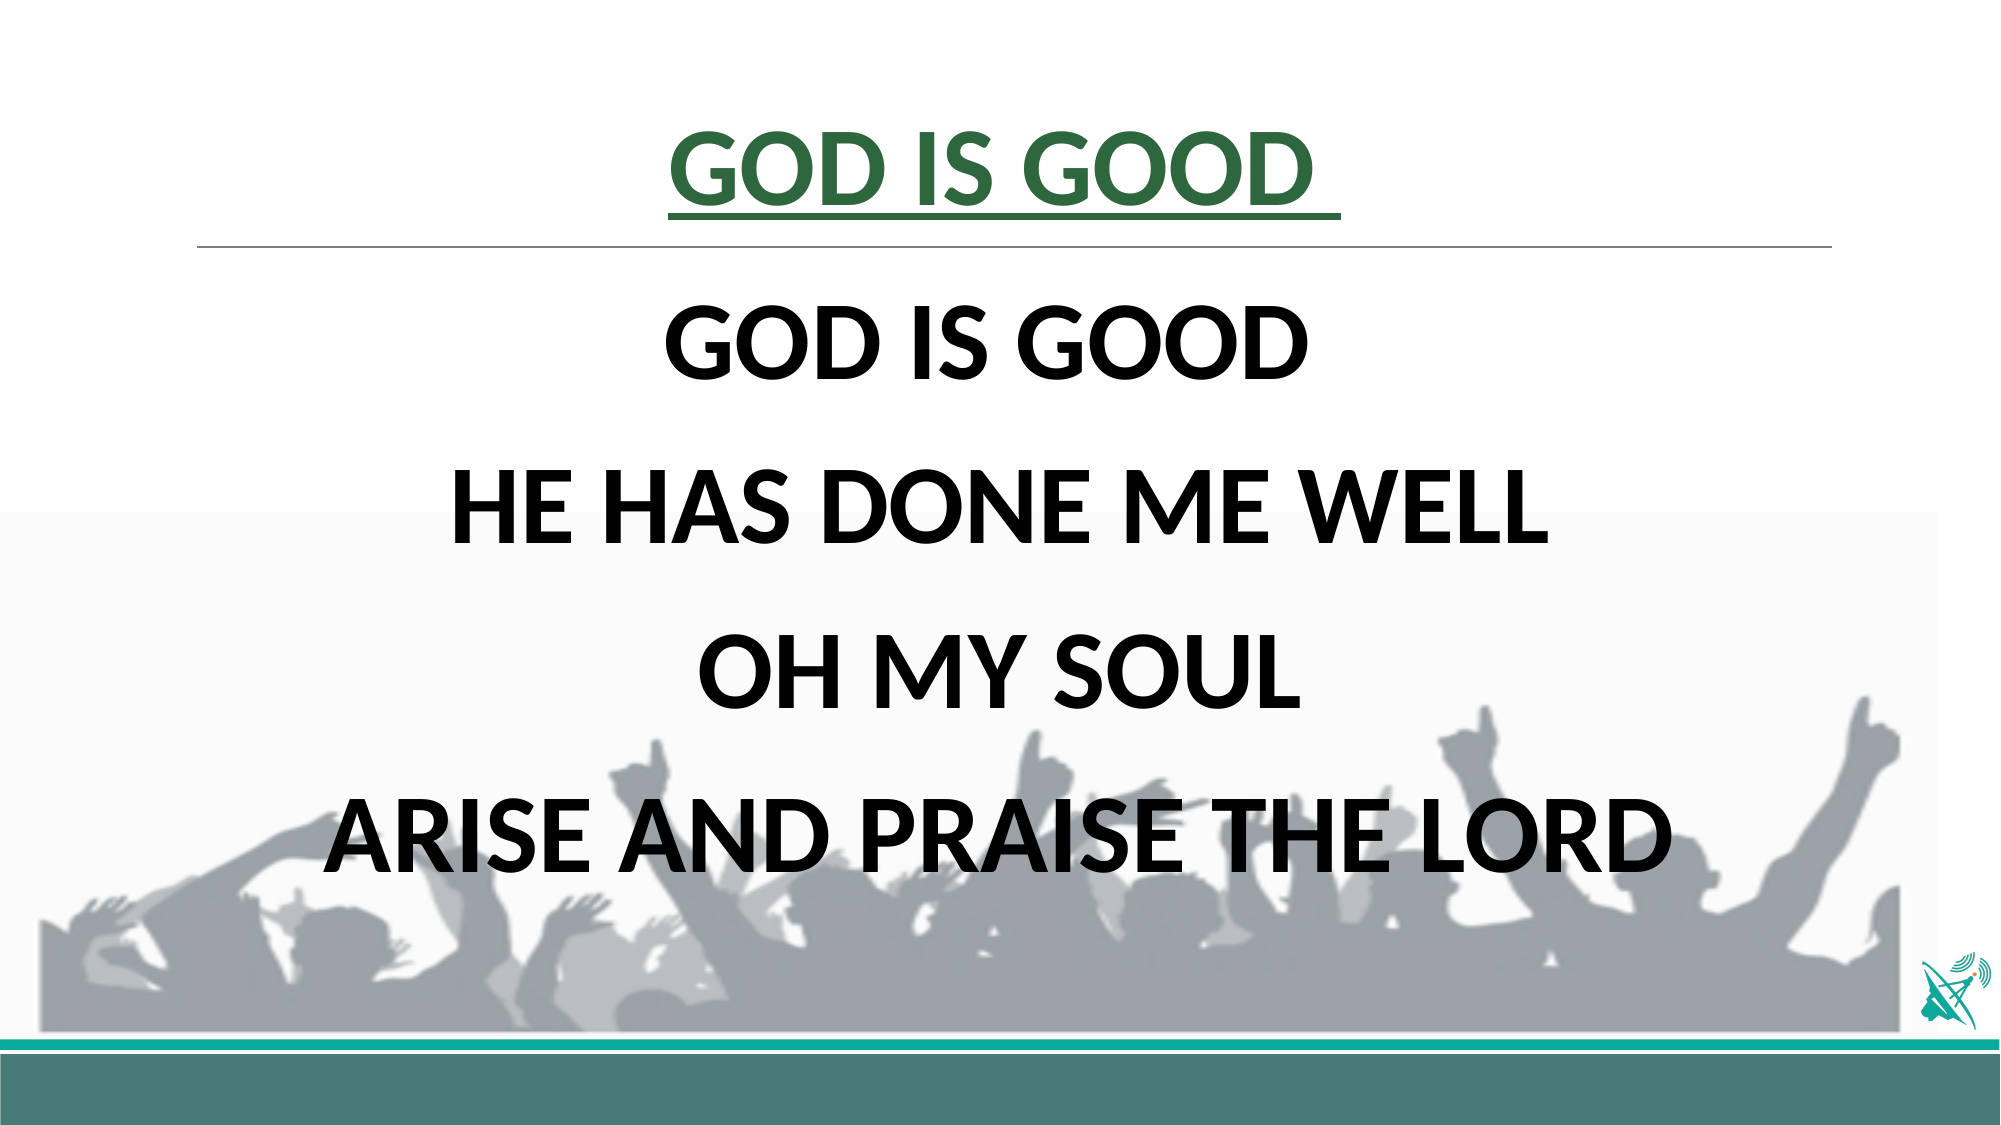

# GOD IS GOOD
GOD IS GOOD
HE HAS DONE ME WELL
OH MY SOUL
ARISE AND PRAISE THE LORD